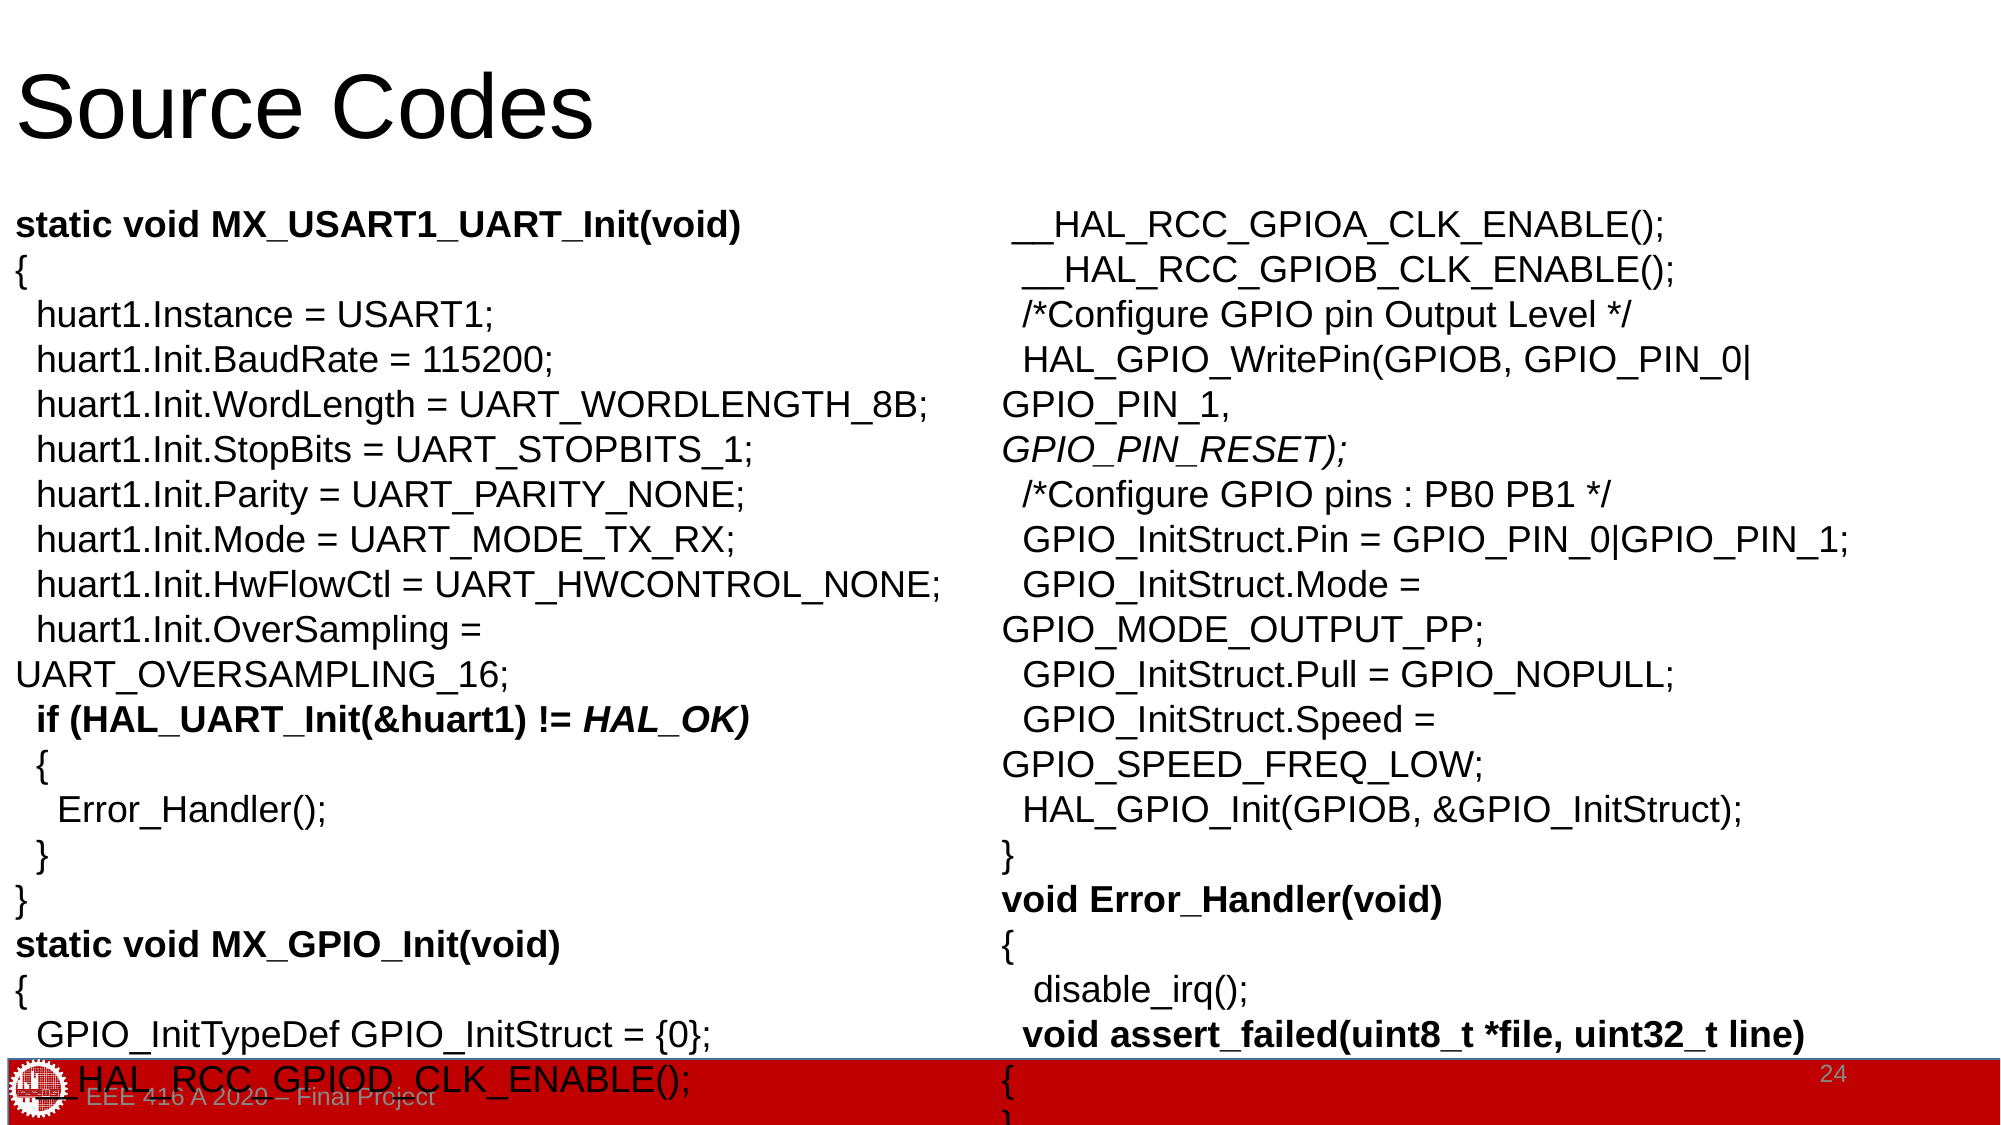

# Source Codes
static void MX_USART1_UART_Init(void)
{
  huart1.Instance = USART1;
  huart1.Init.BaudRate = 115200;
  huart1.Init.WordLength = UART_WORDLENGTH_8B;
  huart1.Init.StopBits = UART_STOPBITS_1;
  huart1.Init.Parity = UART_PARITY_NONE;
  huart1.Init.Mode = UART_MODE_TX_RX;
  huart1.Init.HwFlowCtl = UART_HWCONTROL_NONE;
  huart1.Init.OverSampling = UART_OVERSAMPLING_16;
  if (HAL_UART_Init(&huart1) != HAL_OK)
  {
    Error_Handler();
  }
}
static void MX_GPIO_Init(void)
{
  GPIO_InitTypeDef GPIO_InitStruct = {0};
  __HAL_RCC_GPIOD_CLK_ENABLE();

 __HAL_RCC_GPIOA_CLK_ENABLE();
  __HAL_RCC_GPIOB_CLK_ENABLE();
  /*Configure GPIO pin Output Level */
  HAL_GPIO_WritePin(GPIOB, GPIO_PIN_0|GPIO_PIN_1,
GPIO_PIN_RESET);
  /*Configure GPIO pins : PB0 PB1 */
  GPIO_InitStruct.Pin = GPIO_PIN_0|GPIO_PIN_1;
  GPIO_InitStruct.Mode = GPIO_MODE_OUTPUT_PP;
  GPIO_InitStruct.Pull = GPIO_NOPULL;
  GPIO_InitStruct.Speed = GPIO_SPEED_FREQ_LOW;
  HAL_GPIO_Init(GPIOB, &GPIO_InitStruct);
}
void Error_Handler(void)
{
   disable_irq();
  void assert_failed(uint8_t *file, uint32_t line)
{
}
#endif /* USE_FULL_ASSERT */

24
EEE 416 A 2020 – Final Project